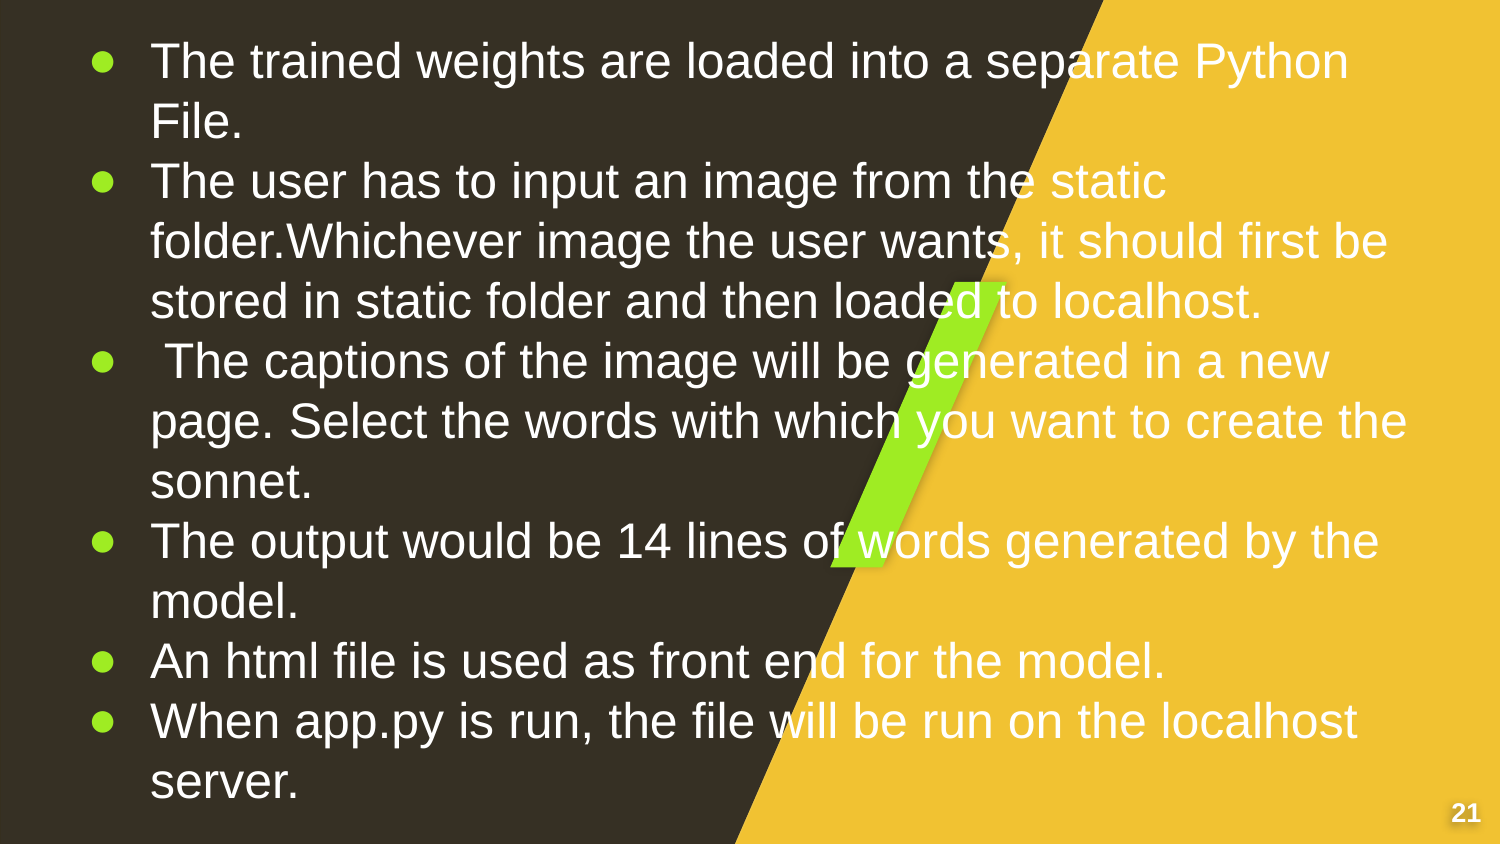

The trained weights are loaded into a separate Python File.
The user has to input an image from the static folder.Whichever image the user wants, it should first be stored in static folder and then loaded to localhost.
 The captions of the image will be generated in a new page. Select the words with which you want to create the sonnet.
The output would be 14 lines of words generated by the model.
An html file is used as front end for the model.
When app.py is run, the file will be run on the localhost server.

21